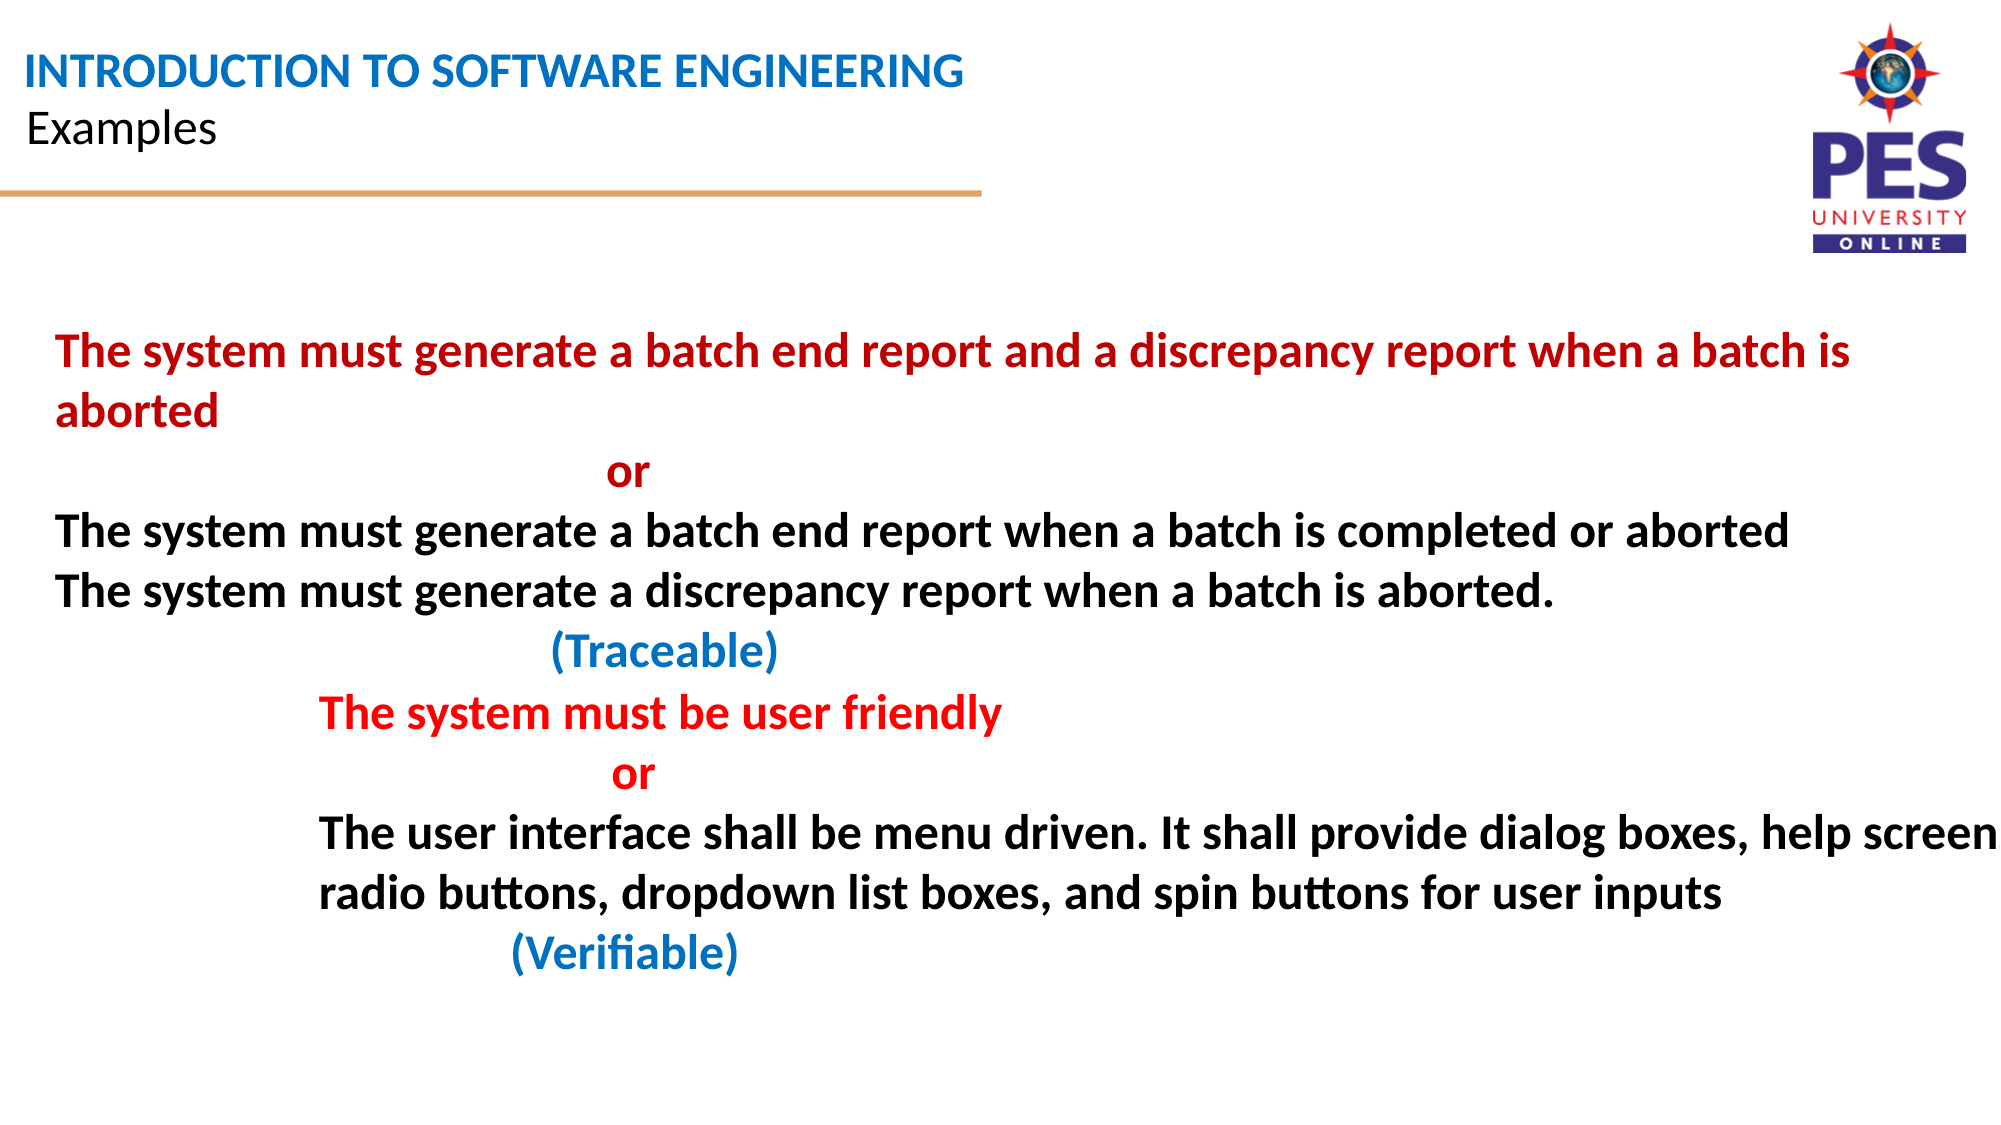

Examples
The system must generate a batch end report and a discrepancy report when a batch is aborted
                                                 or
The system must generate a batch end report when a batch is completed or aborted
The system must generate a discrepancy report when a batch is aborted.
                                            (Traceable)
The system must be user friendly
                          or
The user interface shall be menu driven. It shall provide dialog boxes, help screens, radio buttons, dropdown list boxes, and spin buttons for user inputs
                 (Verifiable)